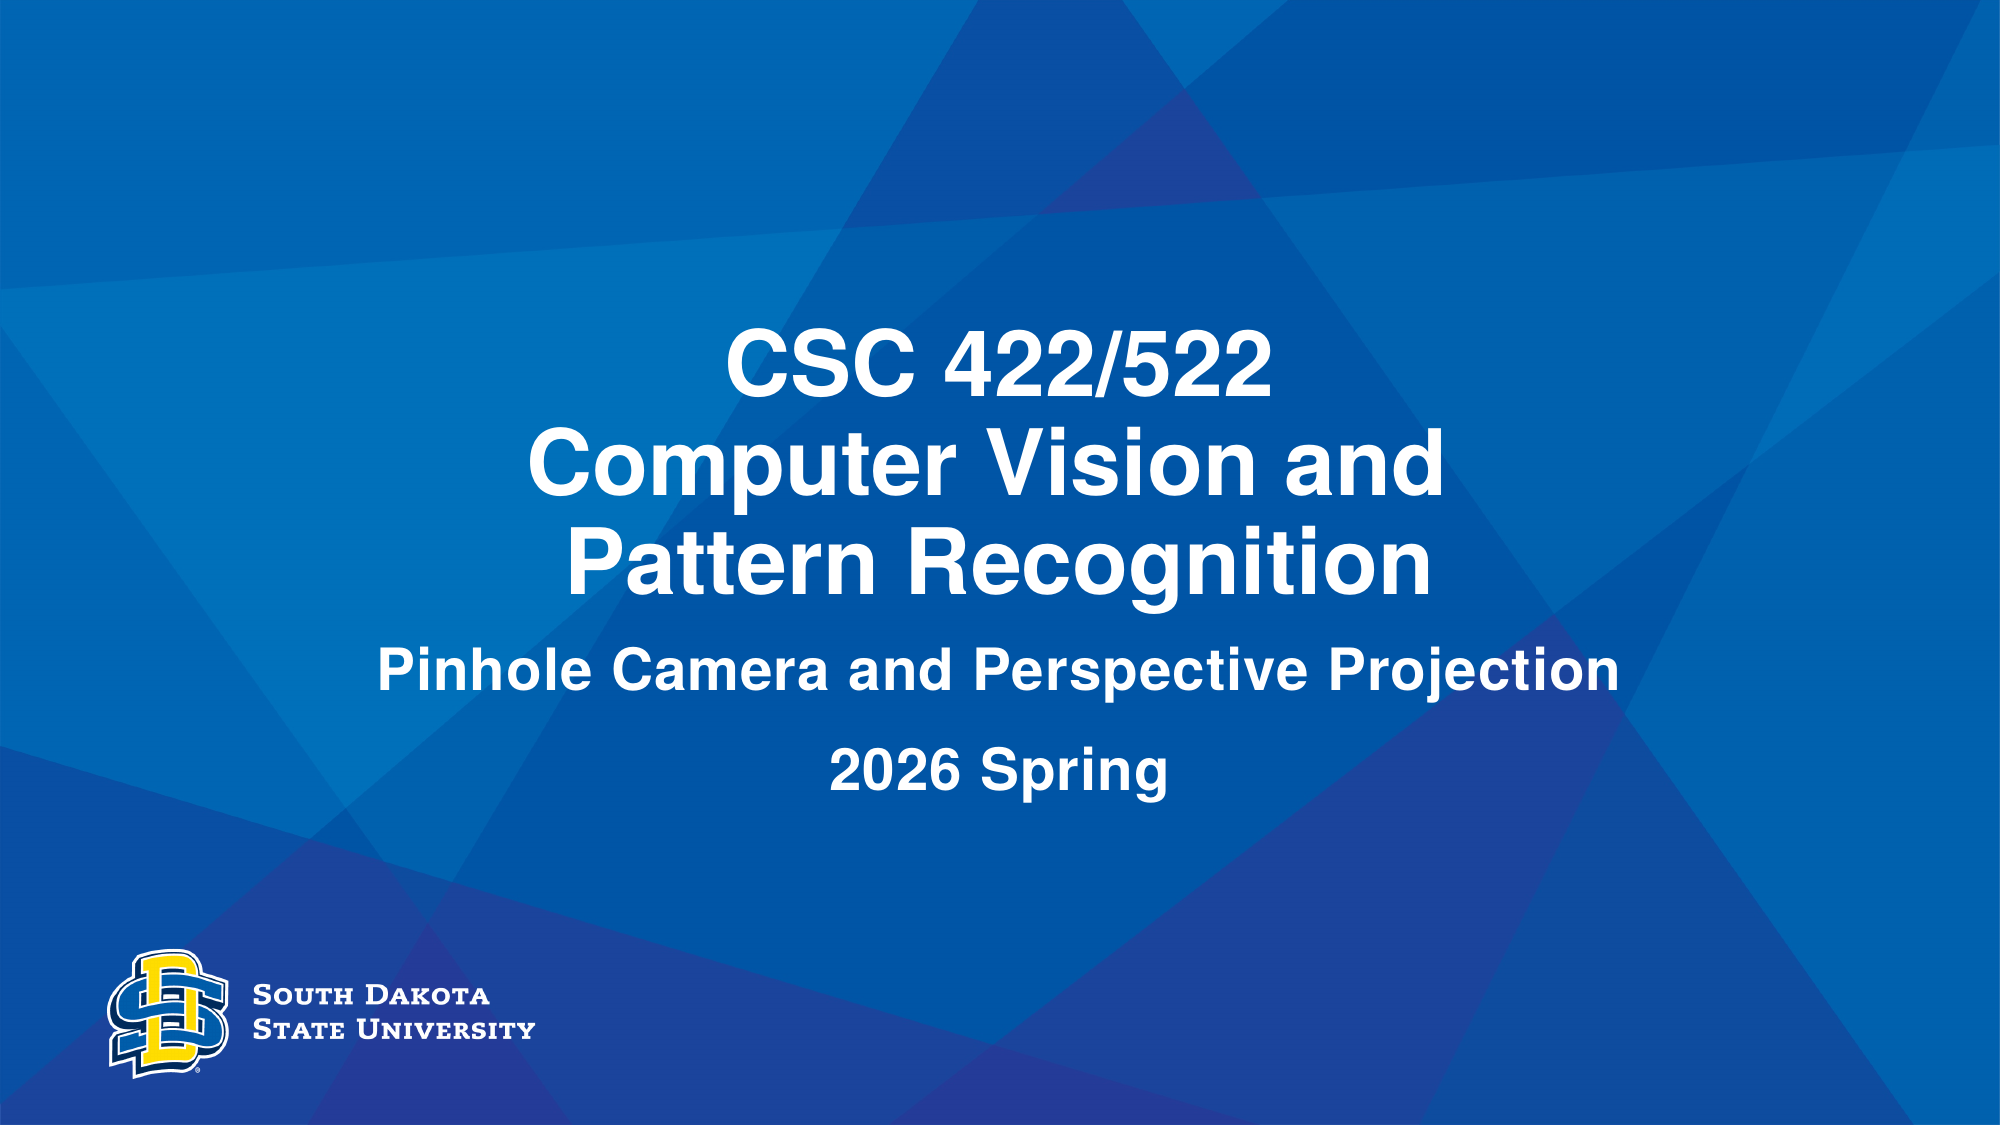

# CSC 422/522 Computer Vision and Pattern Recognition
Pinhole Camera and Perspective Projection
2026 Spring